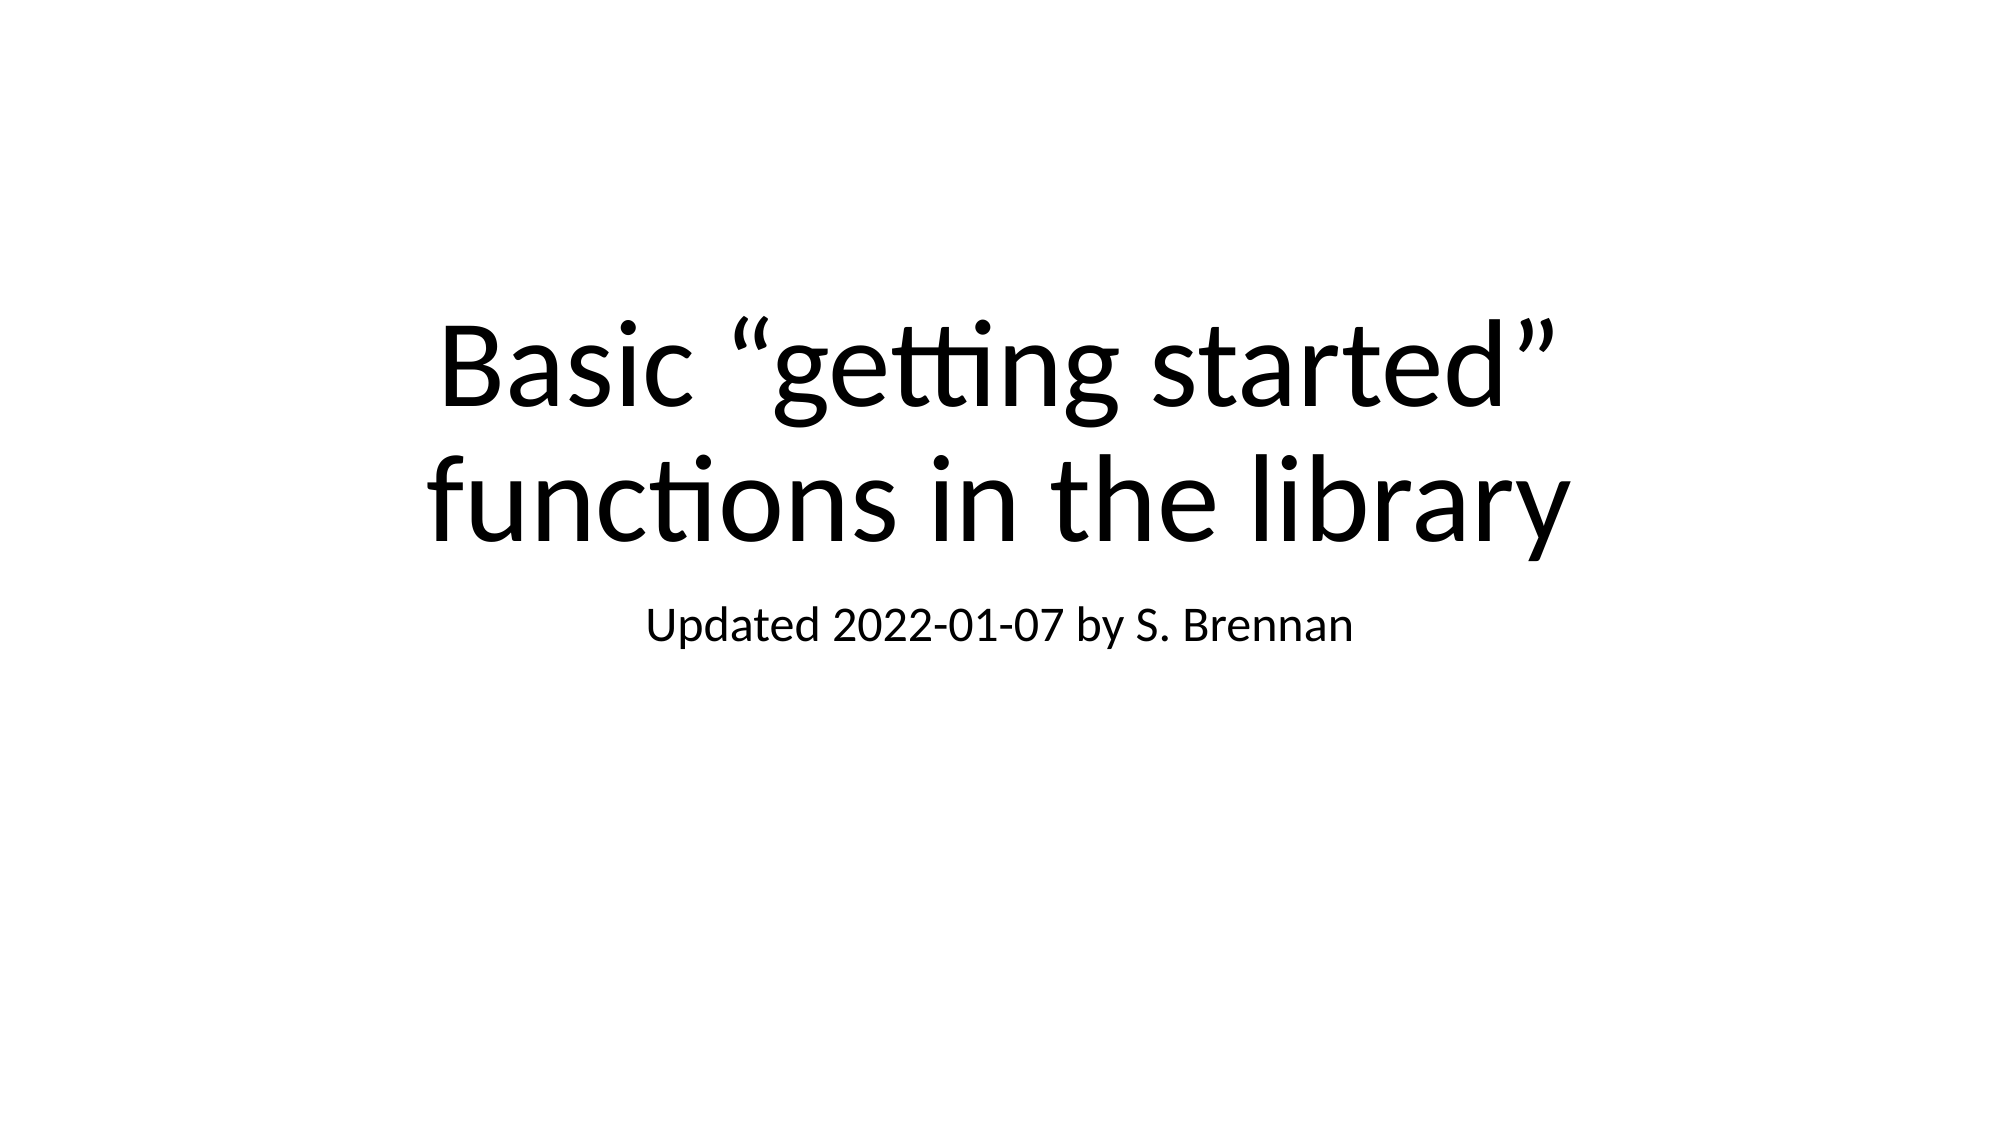

# Basic “getting started” functions in the library
Updated 2022-01-07 by S. Brennan